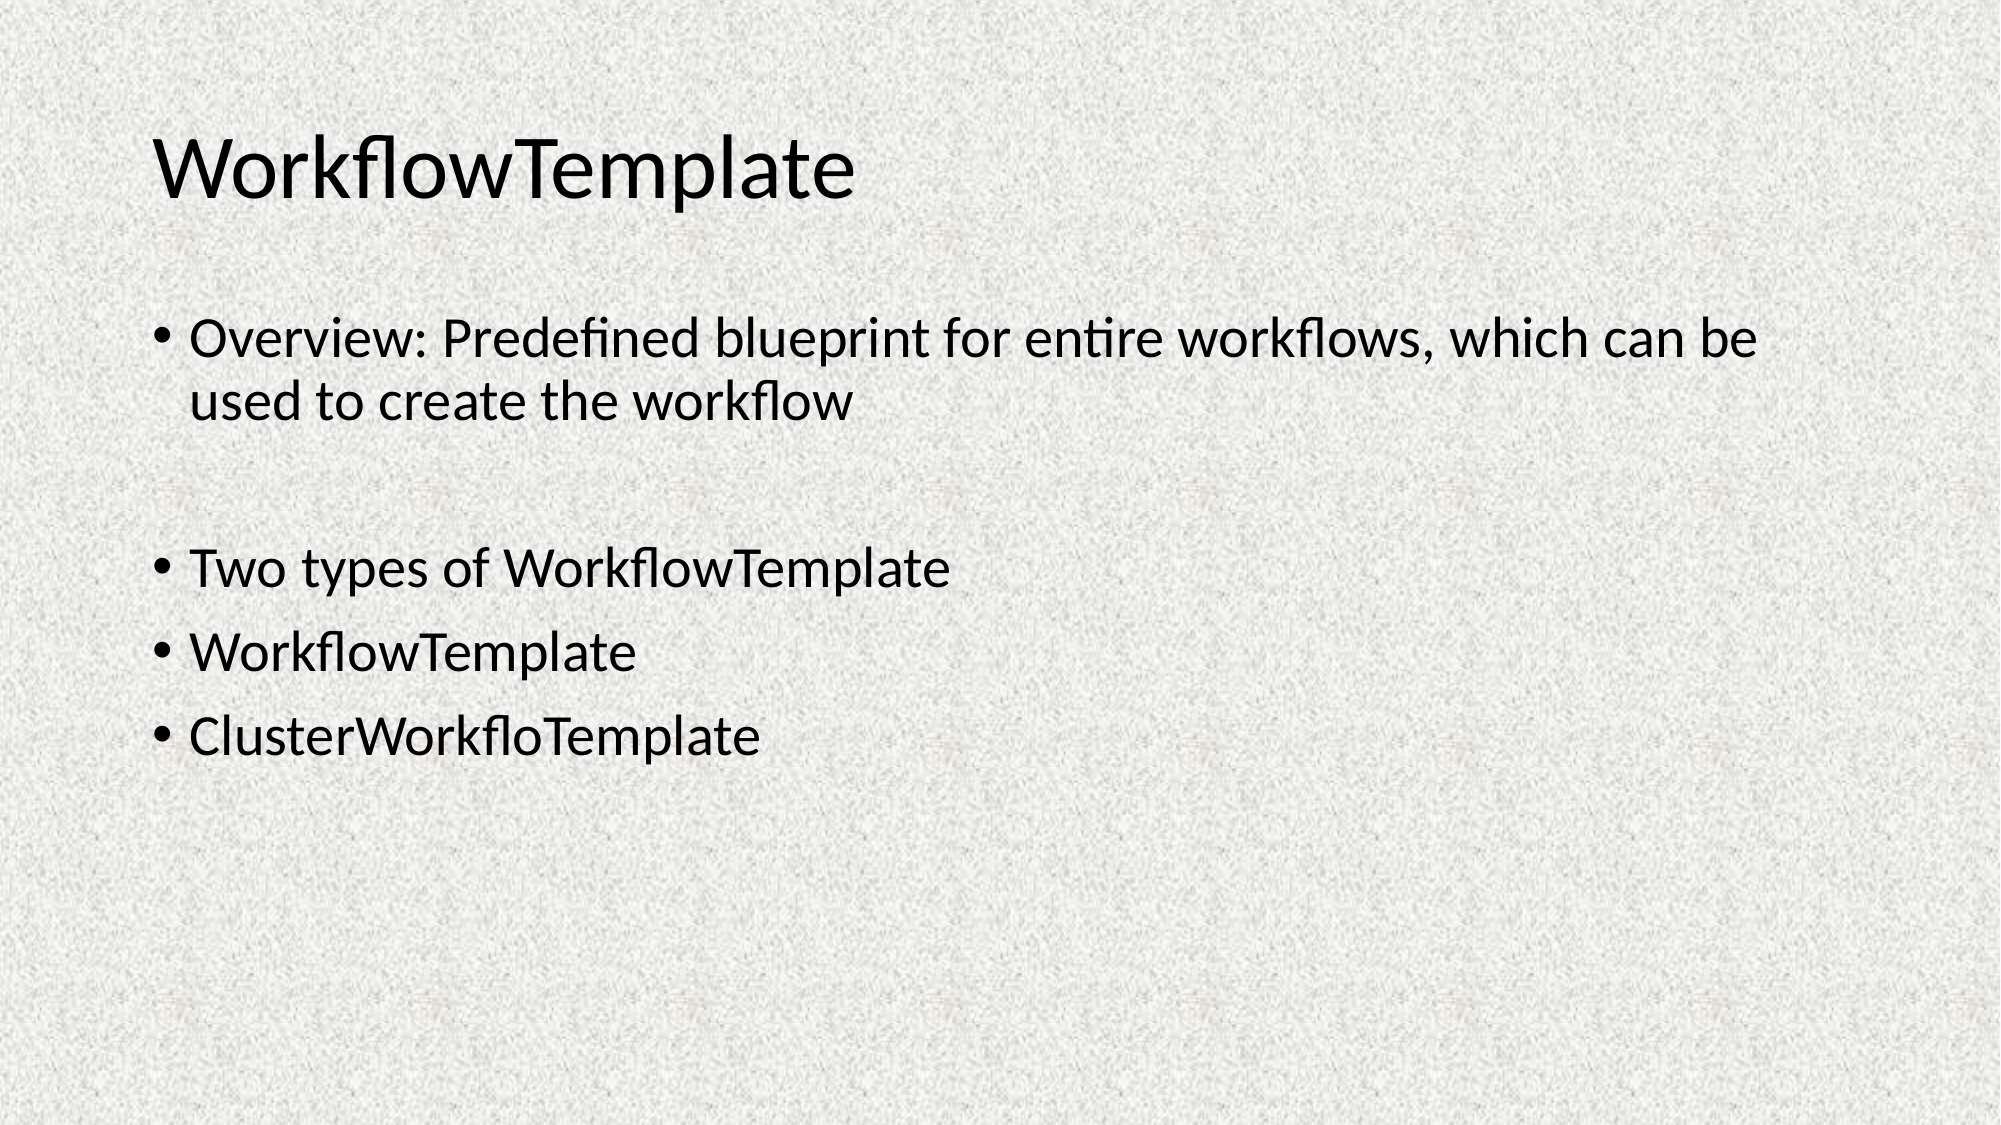

# WorkflowTemplate
Overview: Predefined blueprint for entire workflows, which can be used to create the workflow

Two types of WorkflowTemplate
WorkflowTemplate
ClusterWorkfloTemplate